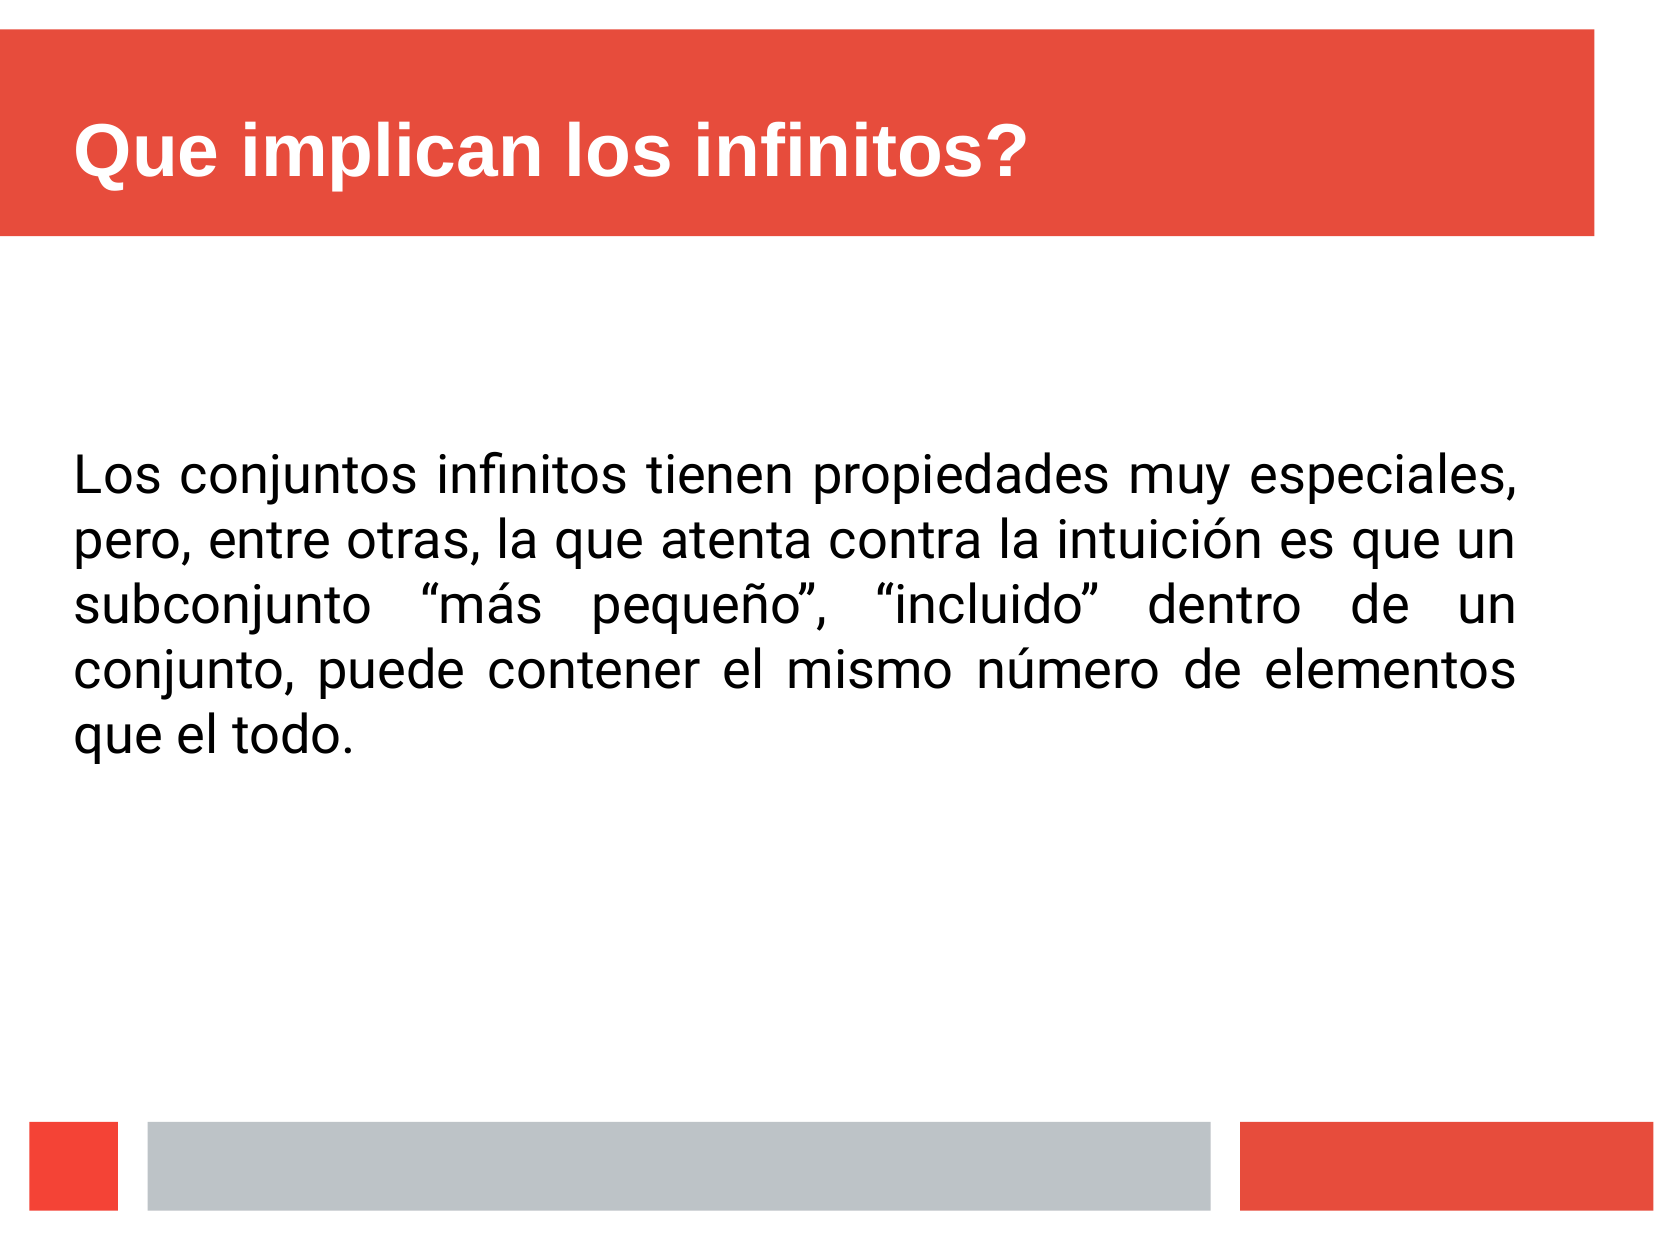

# Que implican los infinitos?
Los conjuntos infinitos tienen propiedades muy especiales, pero, entre otras, la que atenta contra la intuición es que un subconjunto “más pequeño”, “incluido” dentro de un conjunto, puede contener el mismo número de elementos que el todo.